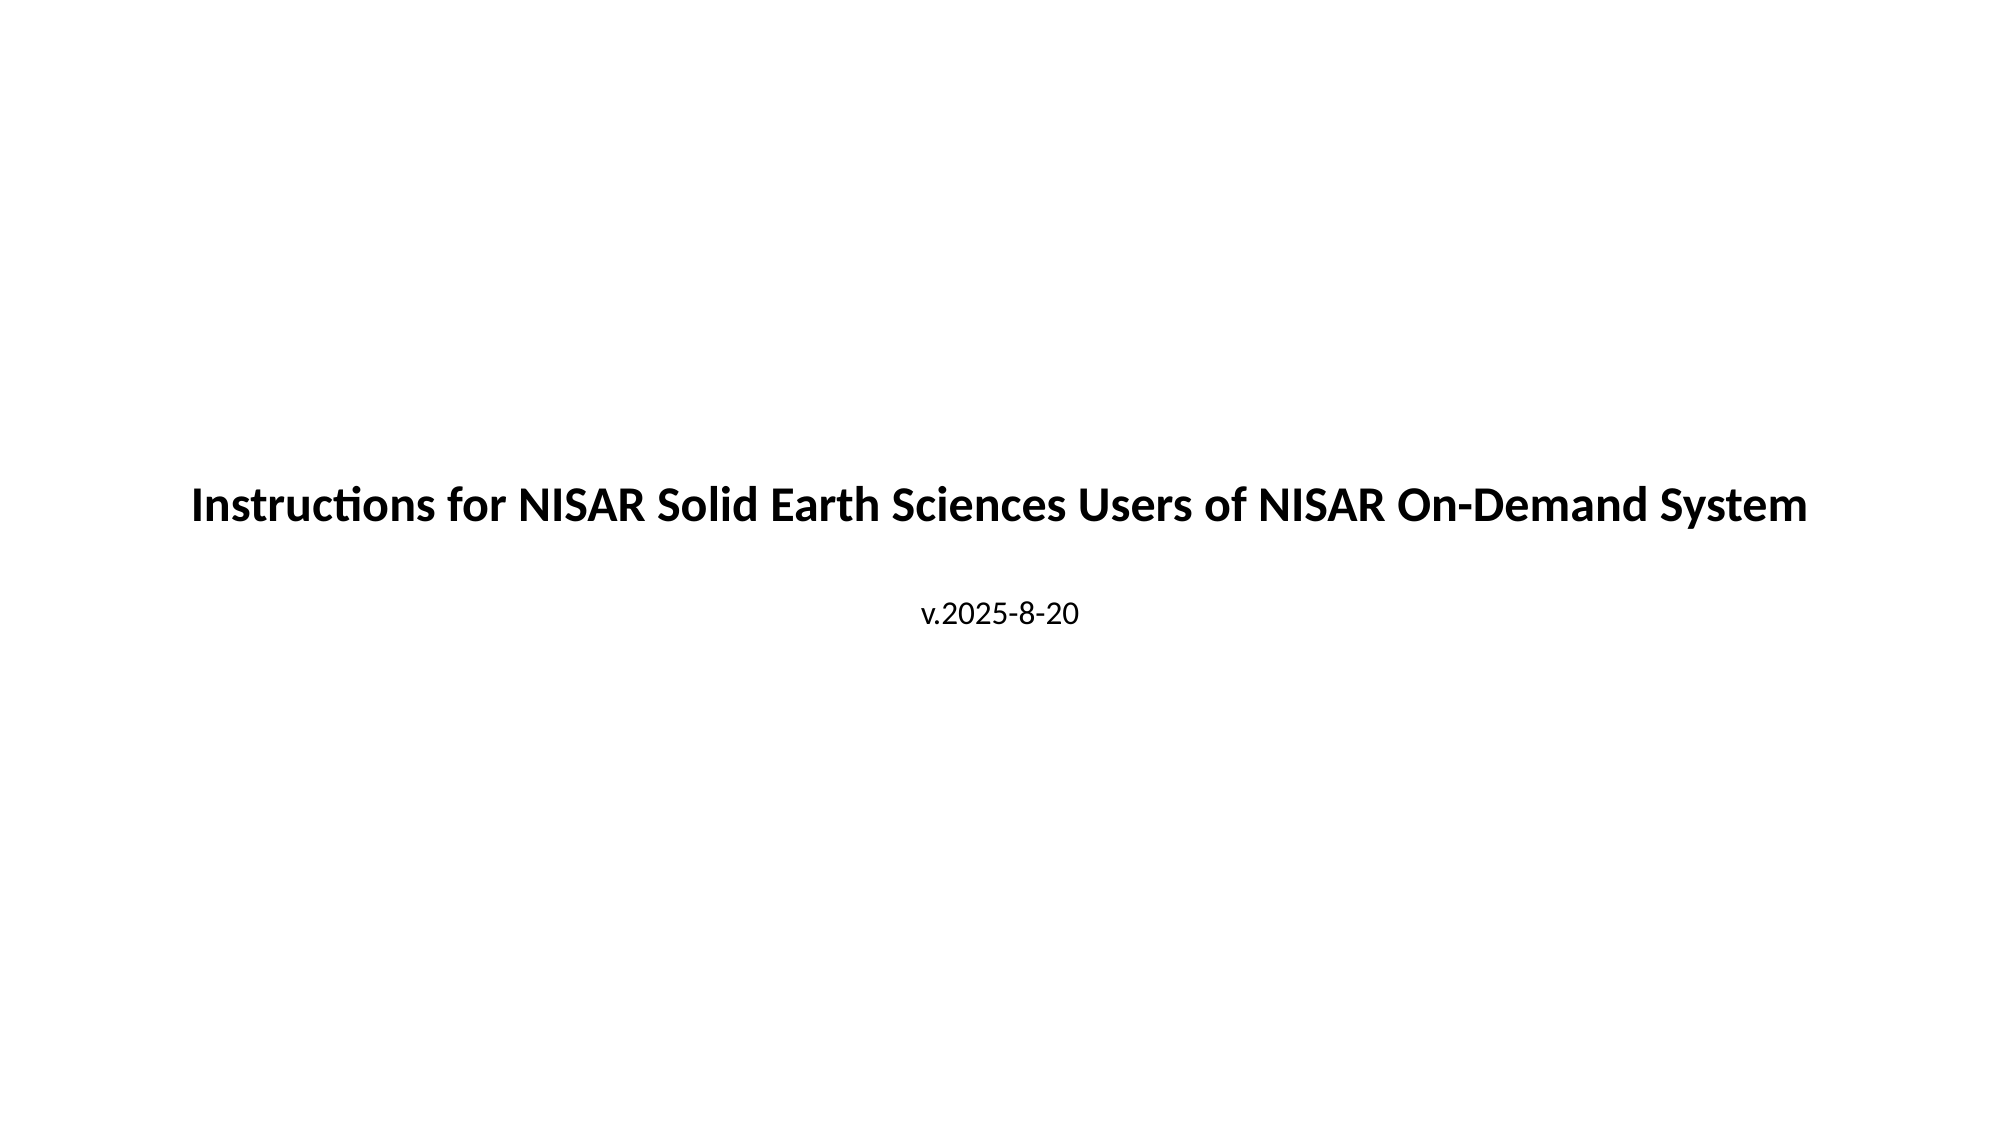

Instructions for NISAR Solid Earth Sciences Users of NISAR On-Demand System

v.2025-8-20